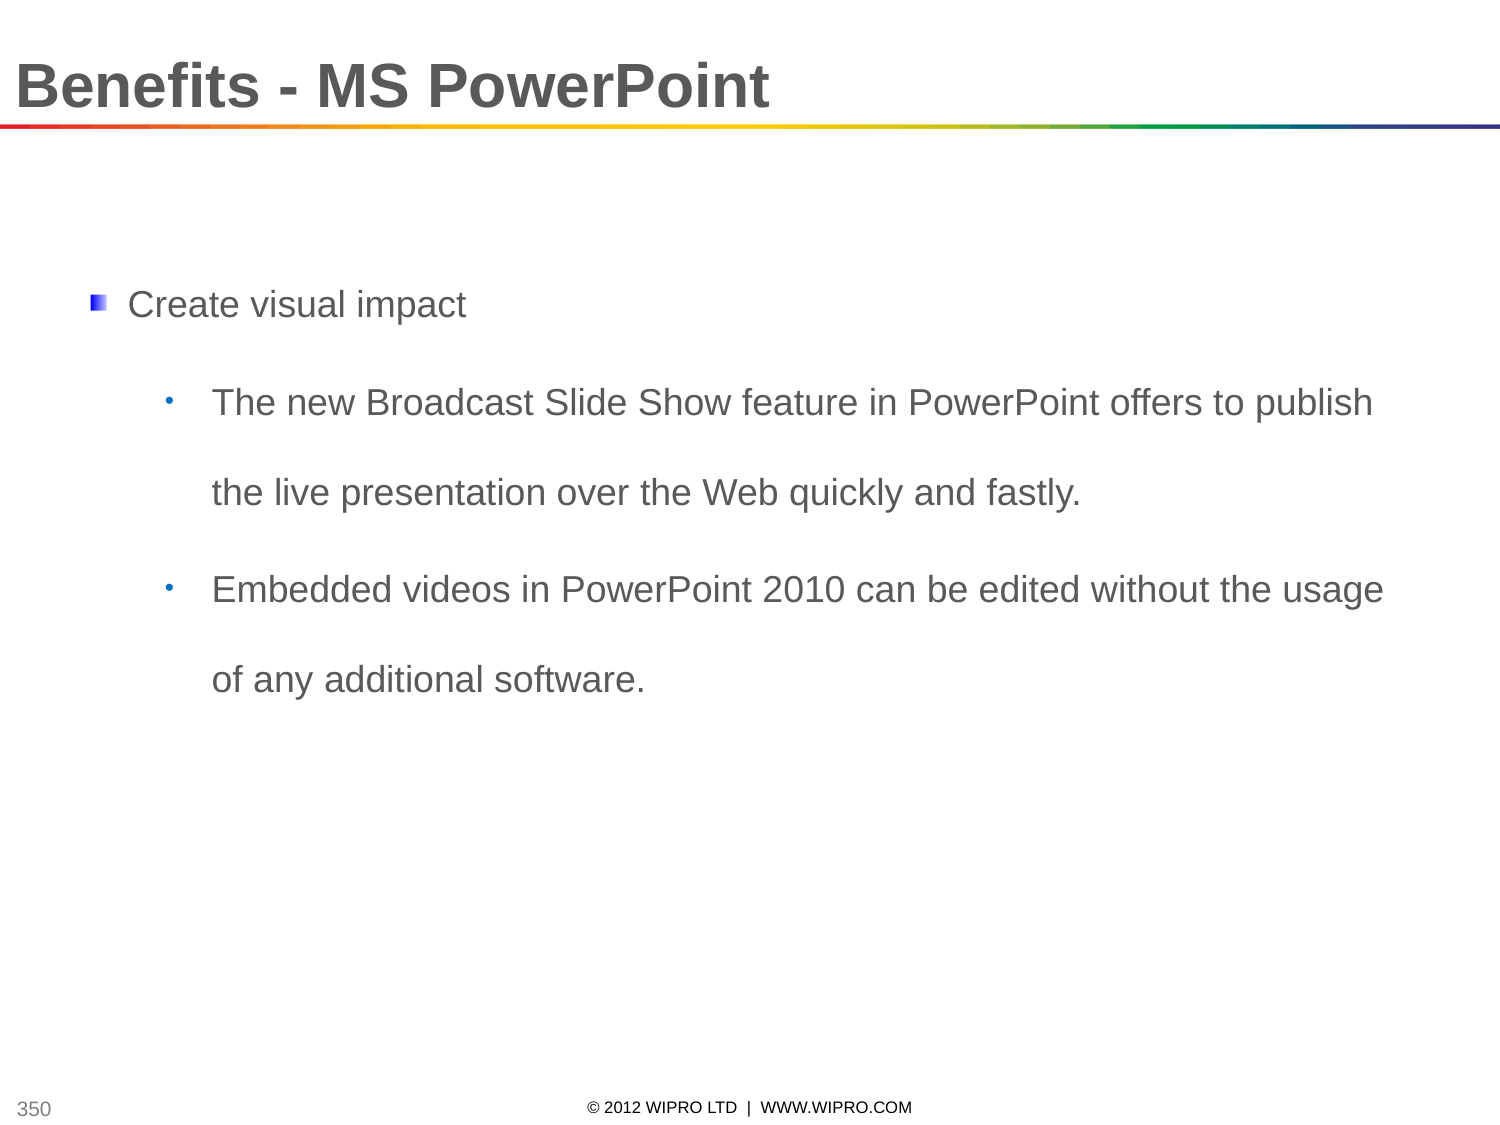

Benefits - MS PowerPoint
Create visual impact
The new Broadcast Slide Show feature in PowerPoint offers to publish  the live presentation over the Web quickly and fastly.
Embedded videos in PowerPoint 2010 can be edited without the usage of any additional software.